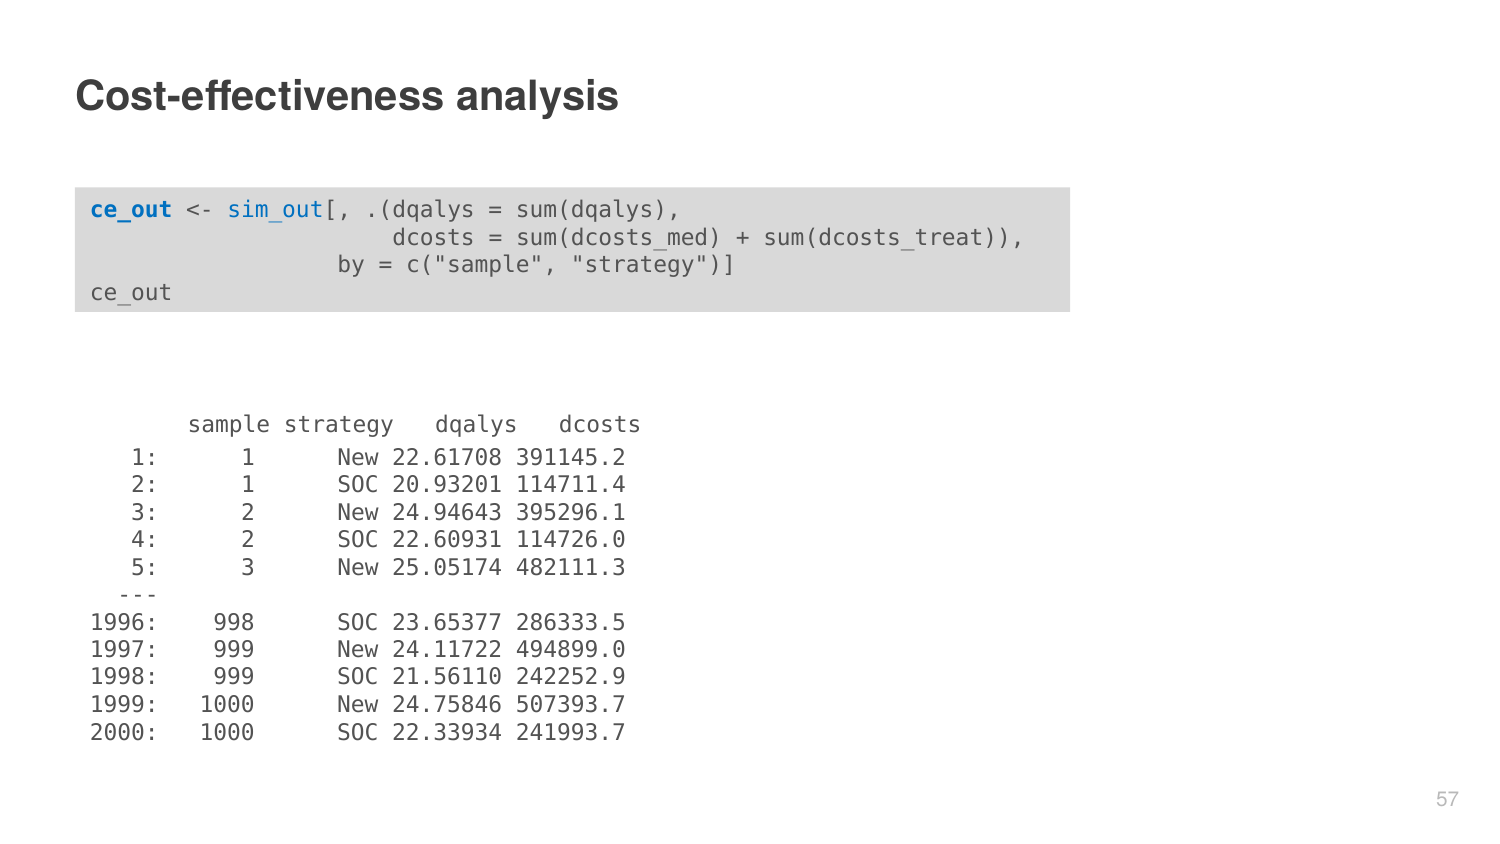

# Cost-effectiveness analysis
ce_out <- sim_out[, .(dqalys = sum(dqalys),
                      dcosts = sum(dcosts_med) + sum(dcosts_treat)),
                  by = c("sample", "strategy")]
ce_out
       sample strategy   dqalys   dcosts
   1:      1      New 22.61708 391145.2
   2:      1      SOC 20.93201 114711.4
   3:      2      New 24.94643 395296.1
   4:      2      SOC 22.60931 114726.0
   5:      3      New 25.05174 482111.3
  ---
1996:    998      SOC 23.65377 286333.5
1997:    999      New 24.11722 494899.0
1998:    999      SOC 21.56110 242252.9
1999:   1000      New 24.75846 507393.7
2000:   1000      SOC 22.33934 241993.7
57